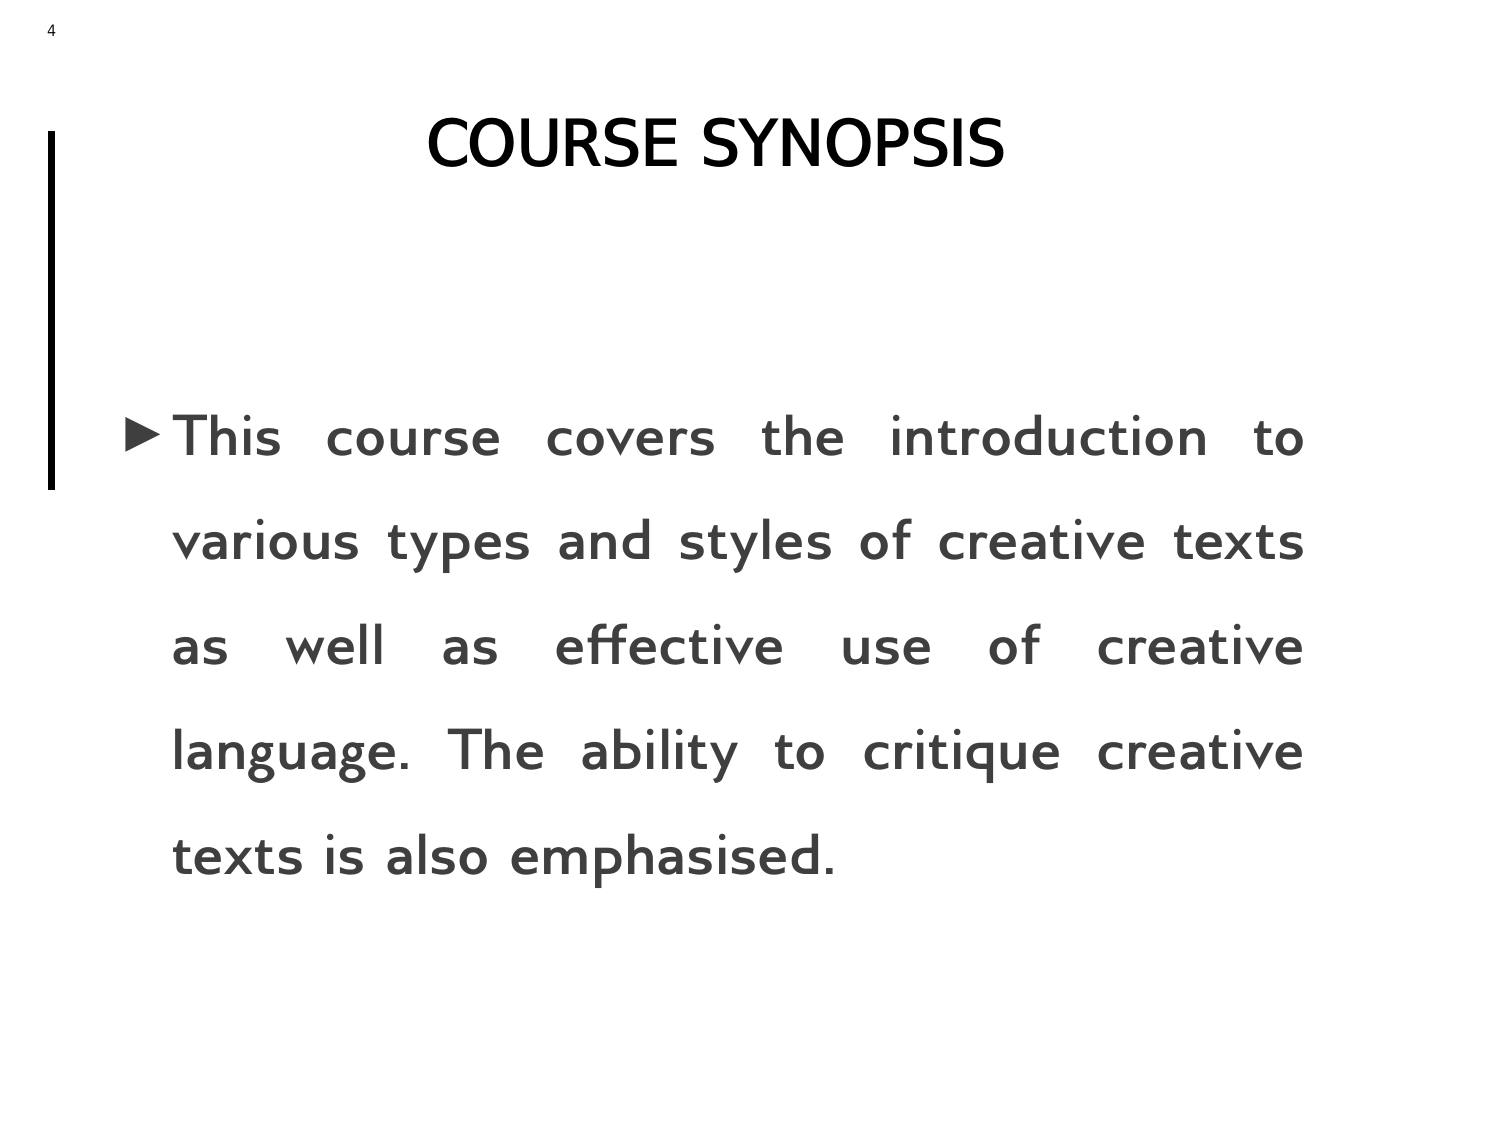

# COURSE SYNOPSIS
This course covers the introduction to various types and styles of creative texts as well as effective use of creative language. The ability to critique creative texts is also emphasised.